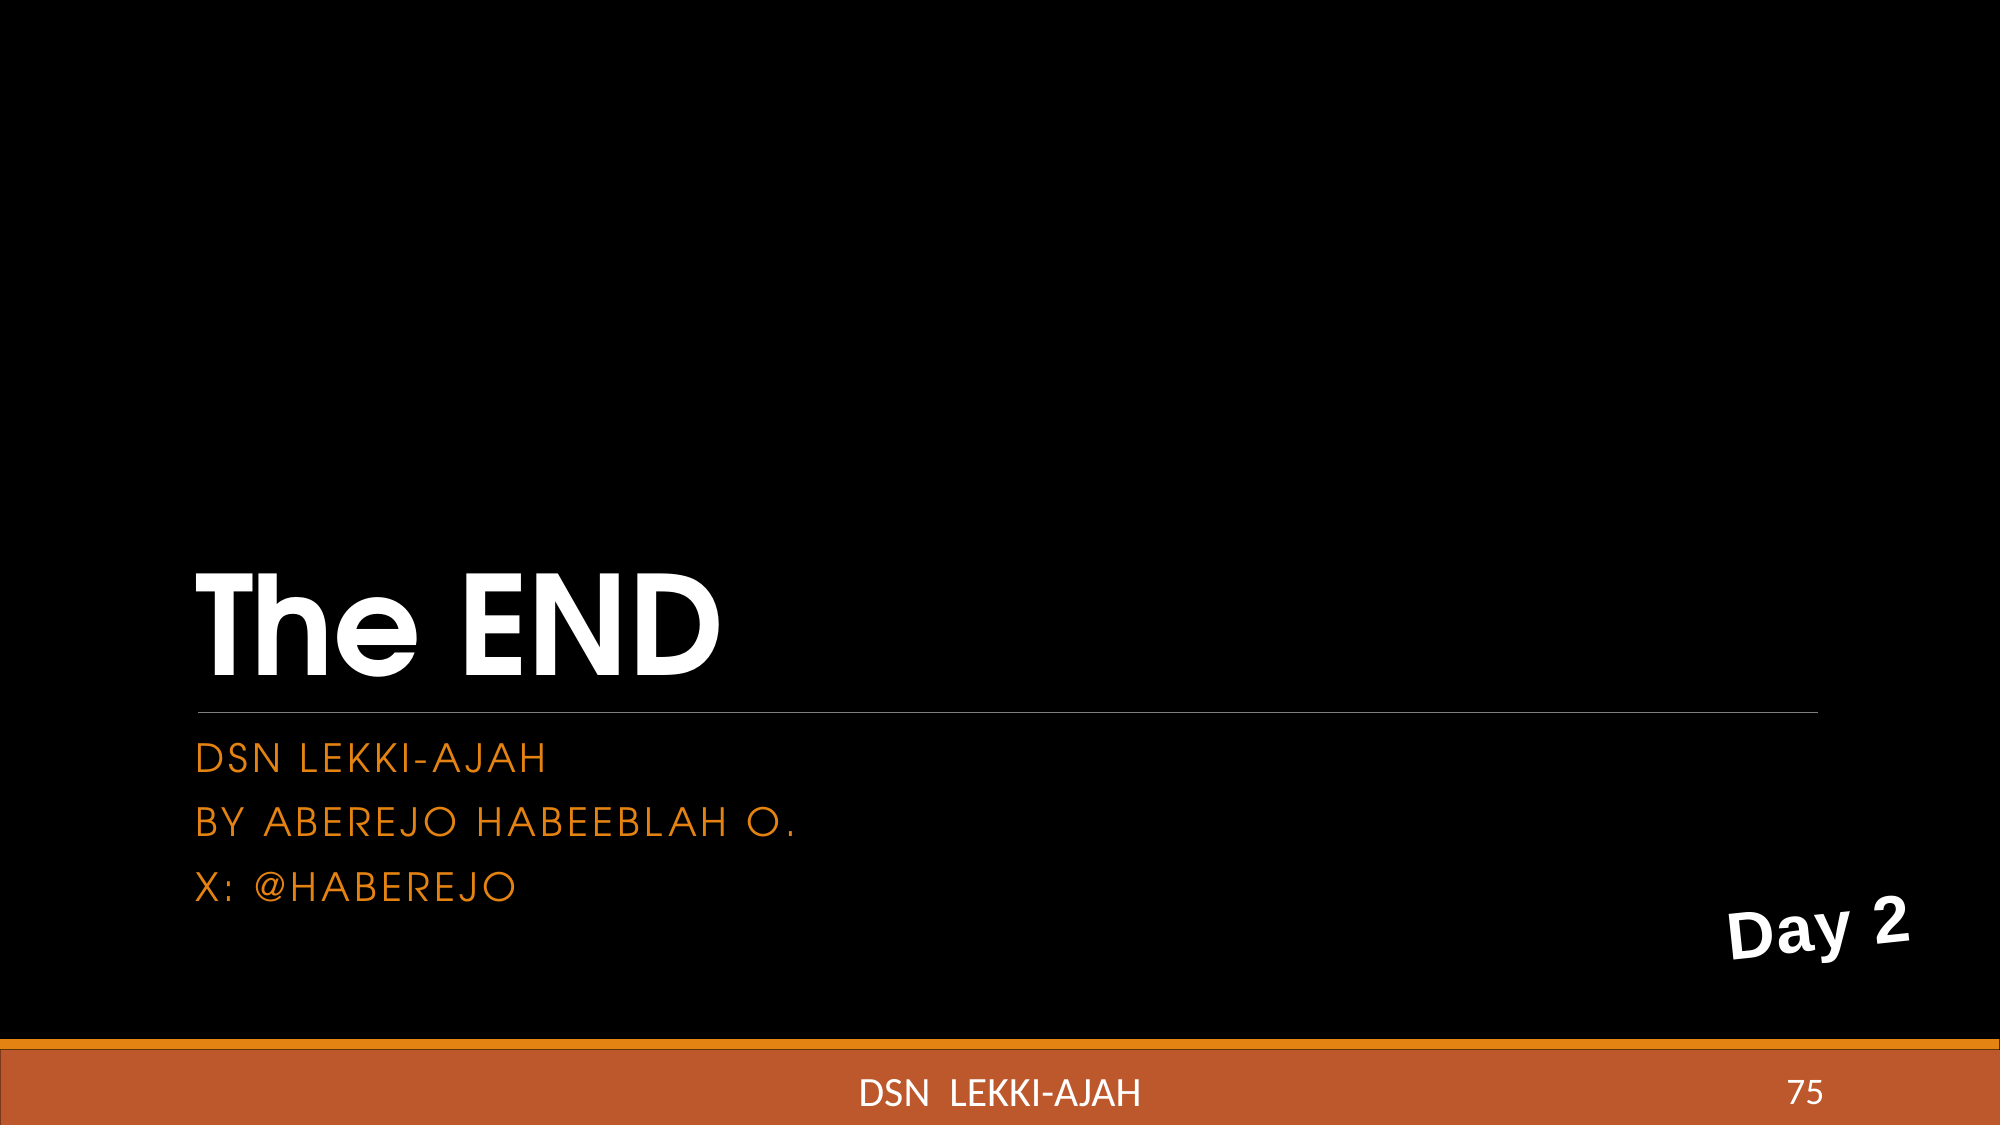

# The END
DSN LEKKI-AJAH
BY ABEREJO HABEEBLAH O.
X: @haberejo
Day 2
DSN  LEKKI-AJAH
75